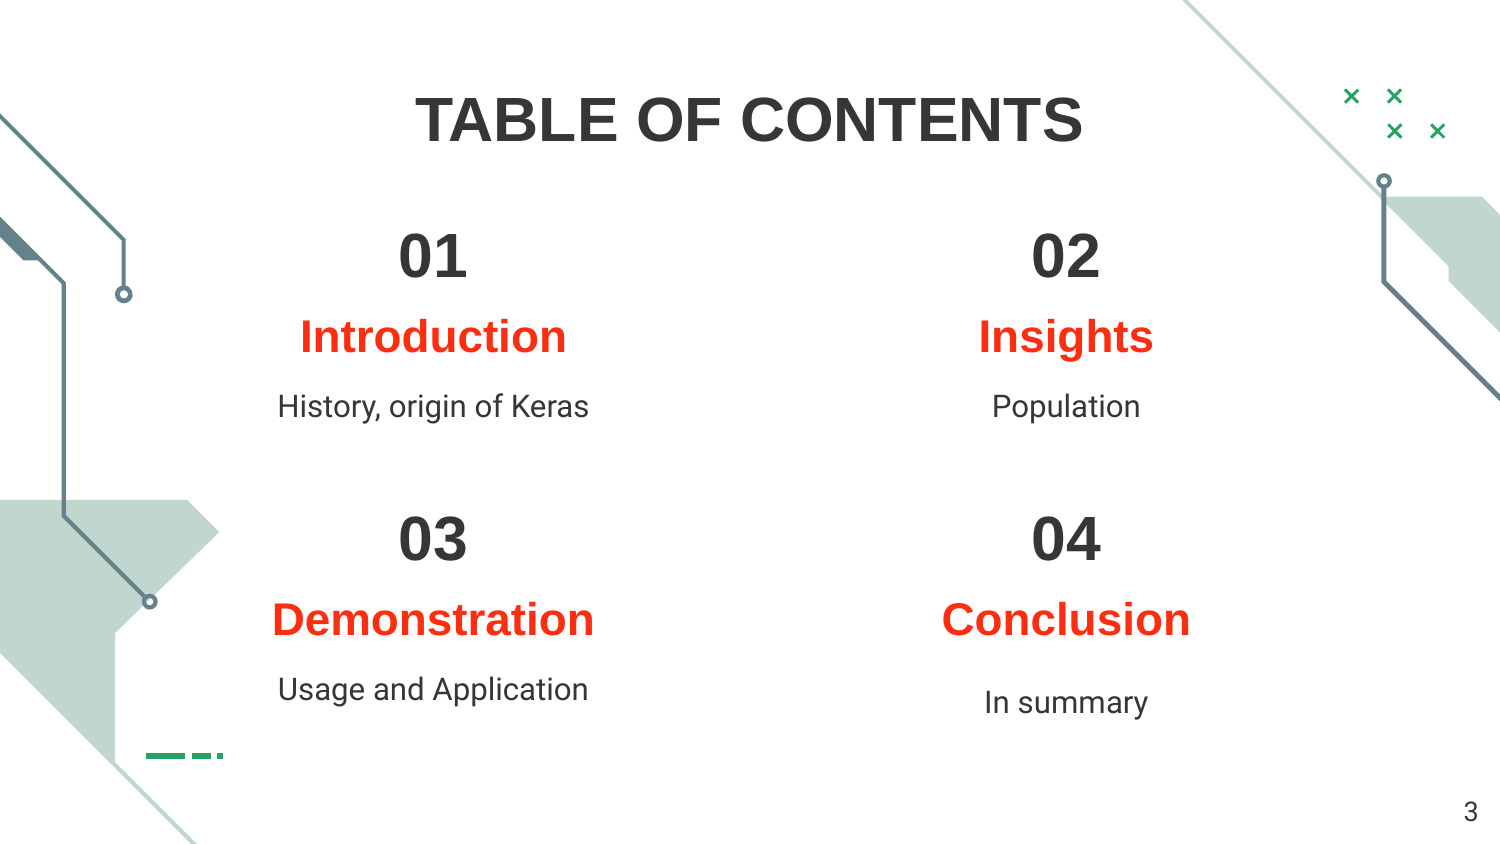

TABLE OF CONTENTS
# 01
02
Introduction
Insights
History, origin of Keras
Population
03
04
Demonstration
Conclusion
Usage and Application
In summary
3